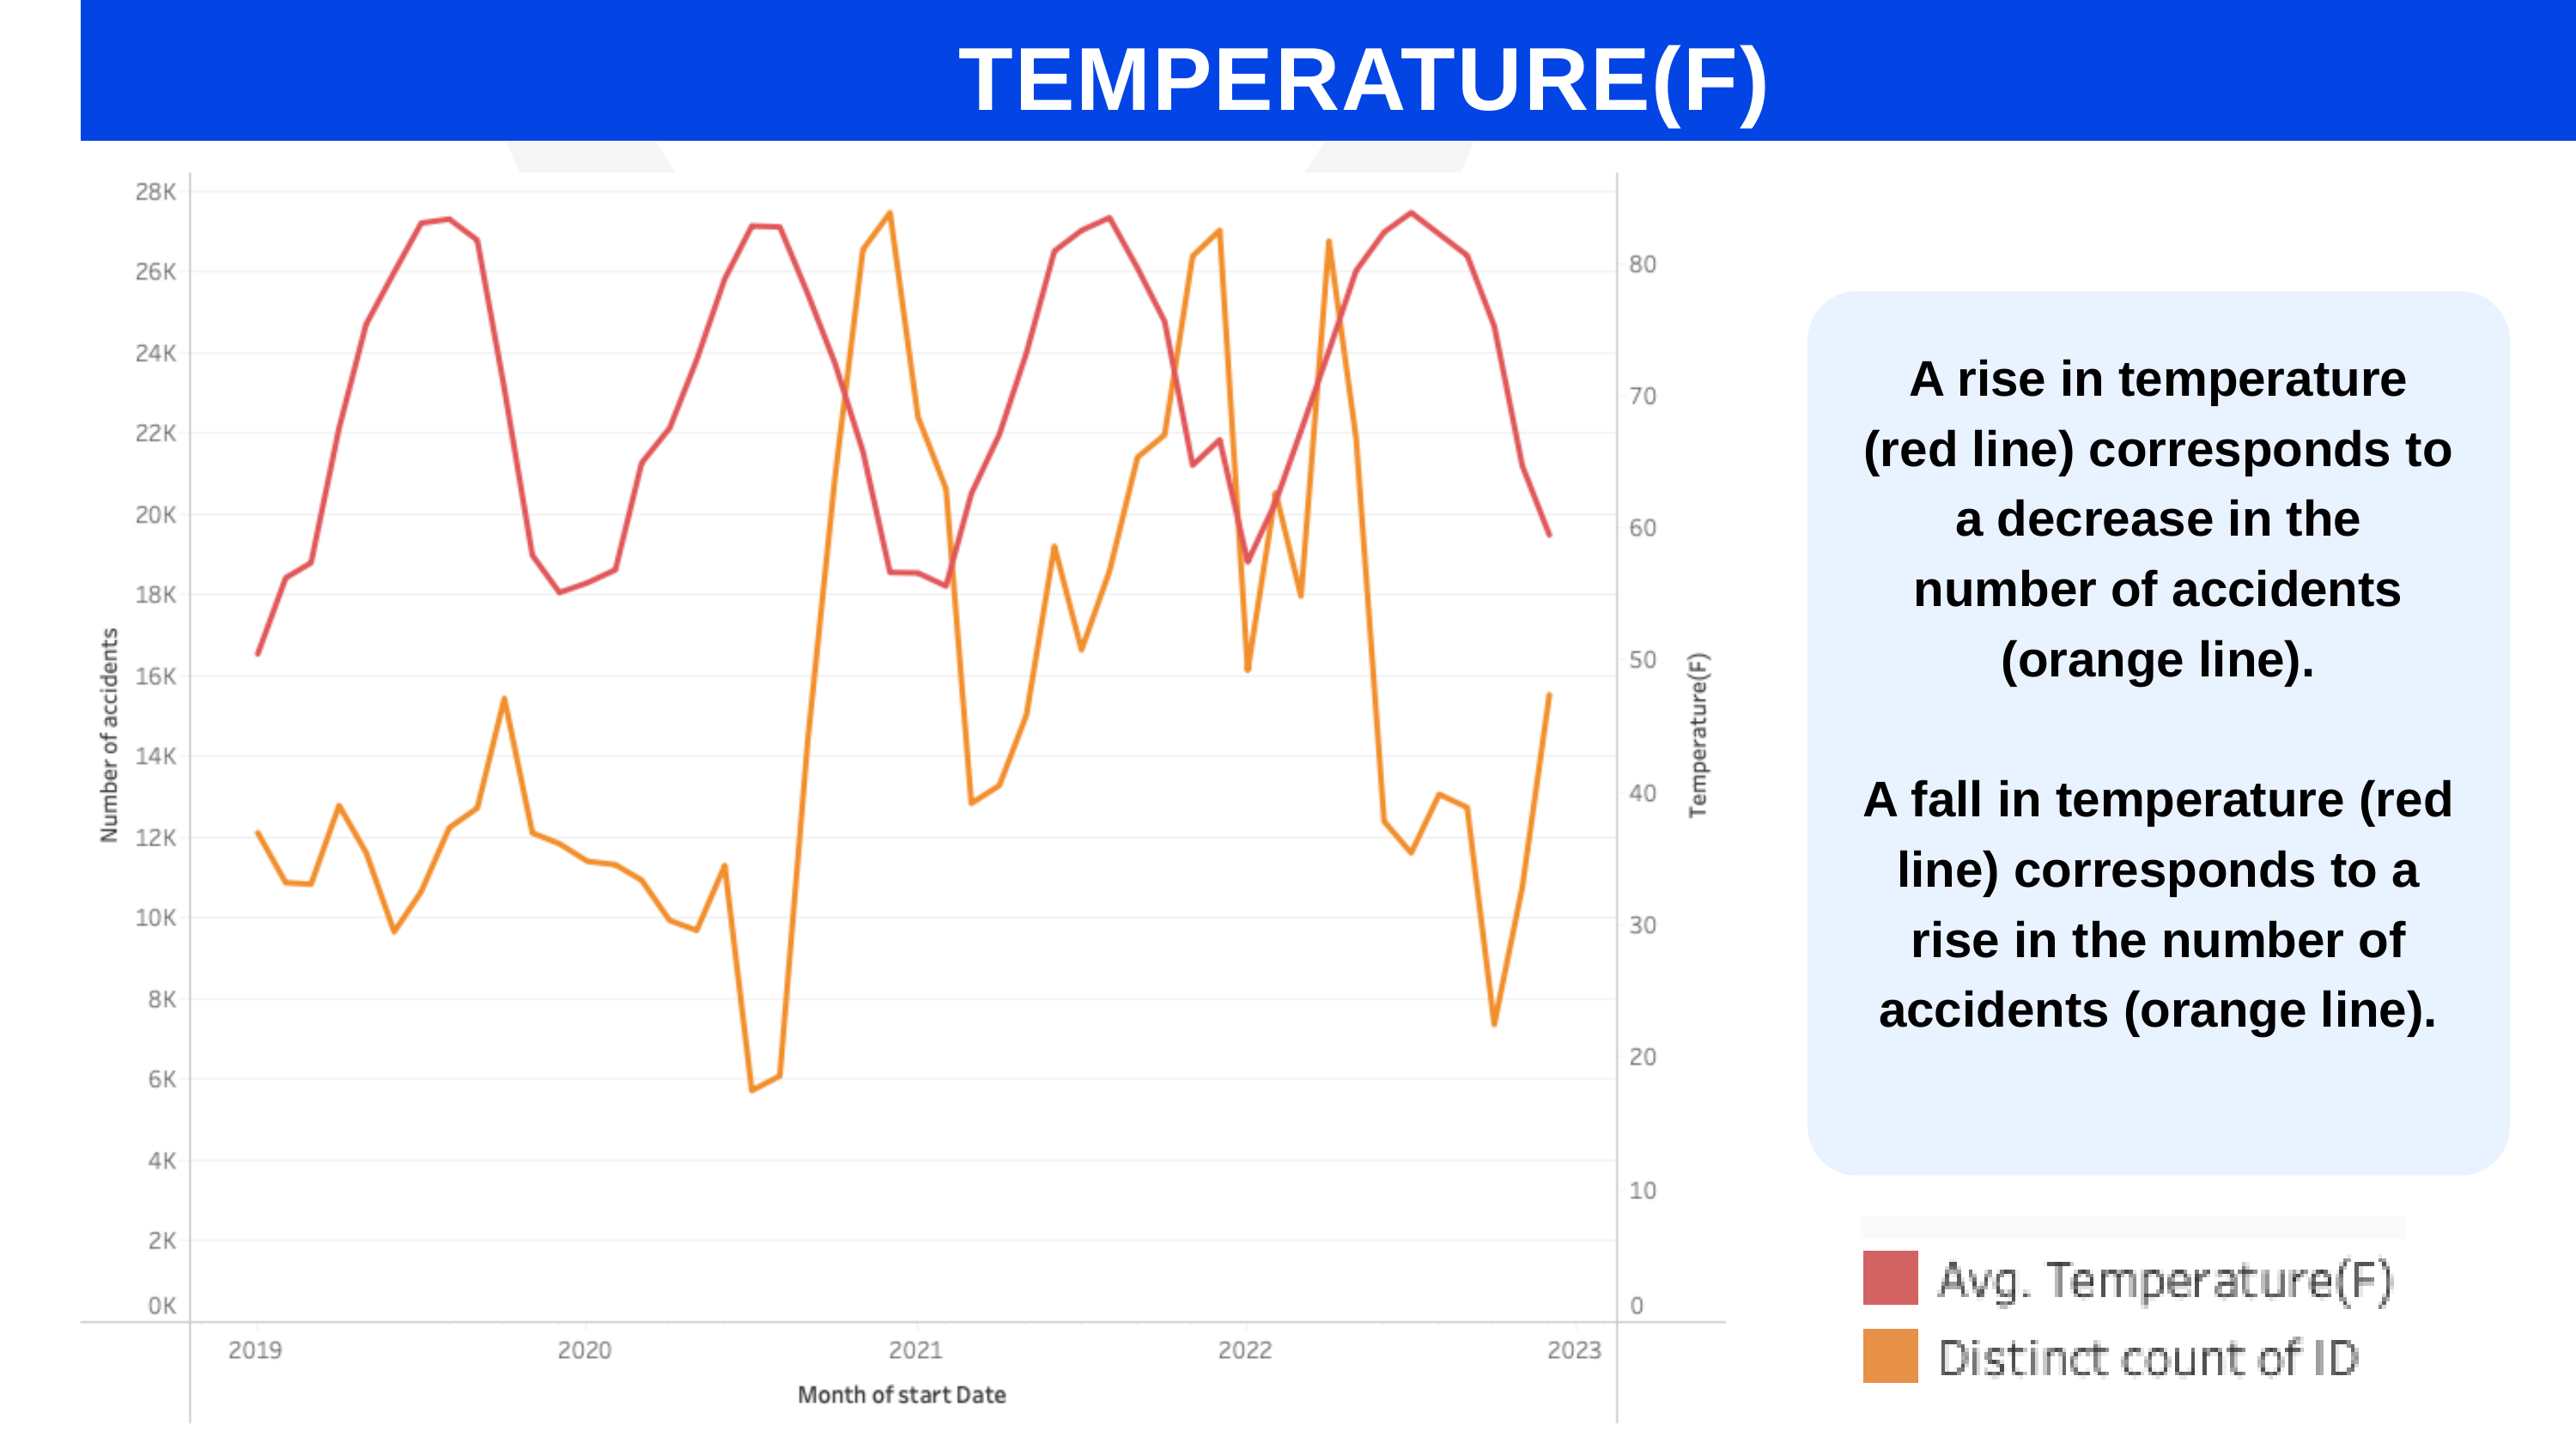

TEMPERATURE(F)

A rise in temperature (red line) corresponds to a decrease in the number of accidents (orange line).

A fall in temperature (red line) corresponds to a rise in the number of accidents (orange line).